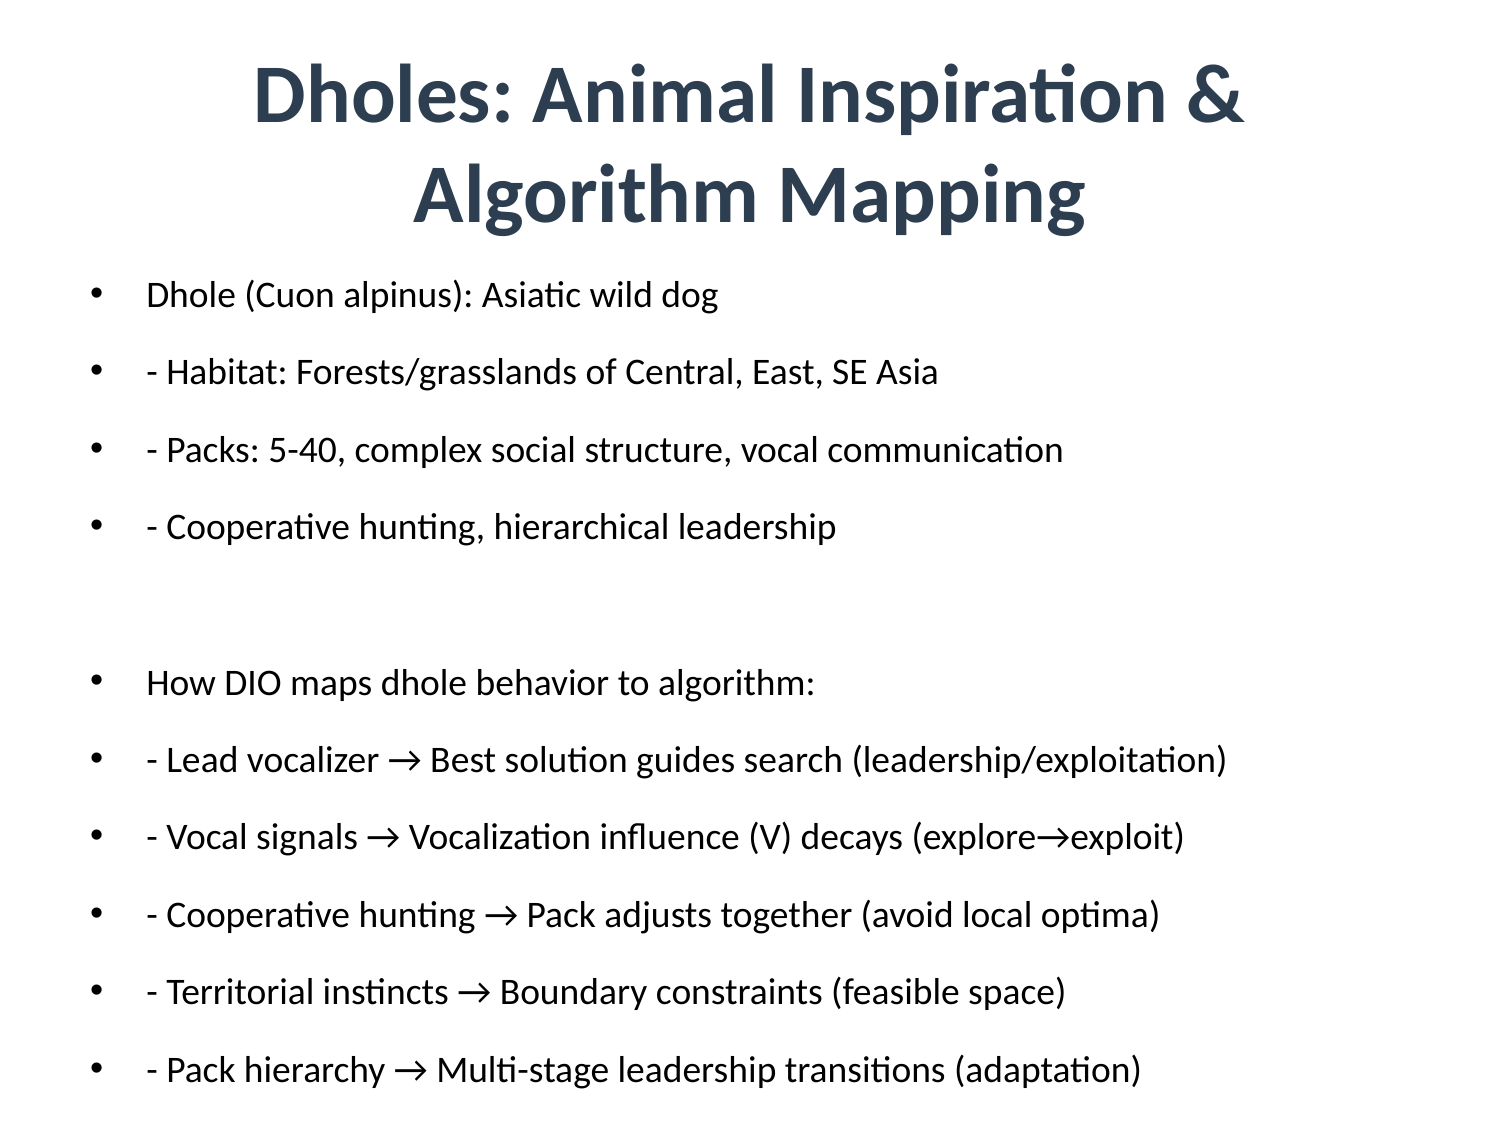

# Dholes: Animal Inspiration & Algorithm Mapping
Dhole (Cuon alpinus): Asiatic wild dog
- Habitat: Forests/grasslands of Central, East, SE Asia
- Packs: 5-40, complex social structure, vocal communication
- Cooperative hunting, hierarchical leadership

How DIO maps dhole behavior to algorithm:
- Lead vocalizer → Best solution guides search (leadership/exploitation)
- Vocal signals → Vocalization influence (V) decays (explore→exploit)
- Cooperative hunting → Pack adjusts together (avoid local optima)
- Territorial instincts → Boundary constraints (feasible space)
- Pack hierarchy → Multi-stage leadership transitions (adaptation)
Chase Alpha: Follow best hunter (exploitation)
Random Pursuit: Chase random pack member (exploration)
Pack Center: Move toward group average (cooperation)
Reference: El Romeh, Mirjalili, Šnel, Cluster Computing (2025), DOI: 10.1007/s10586-025-05543-2